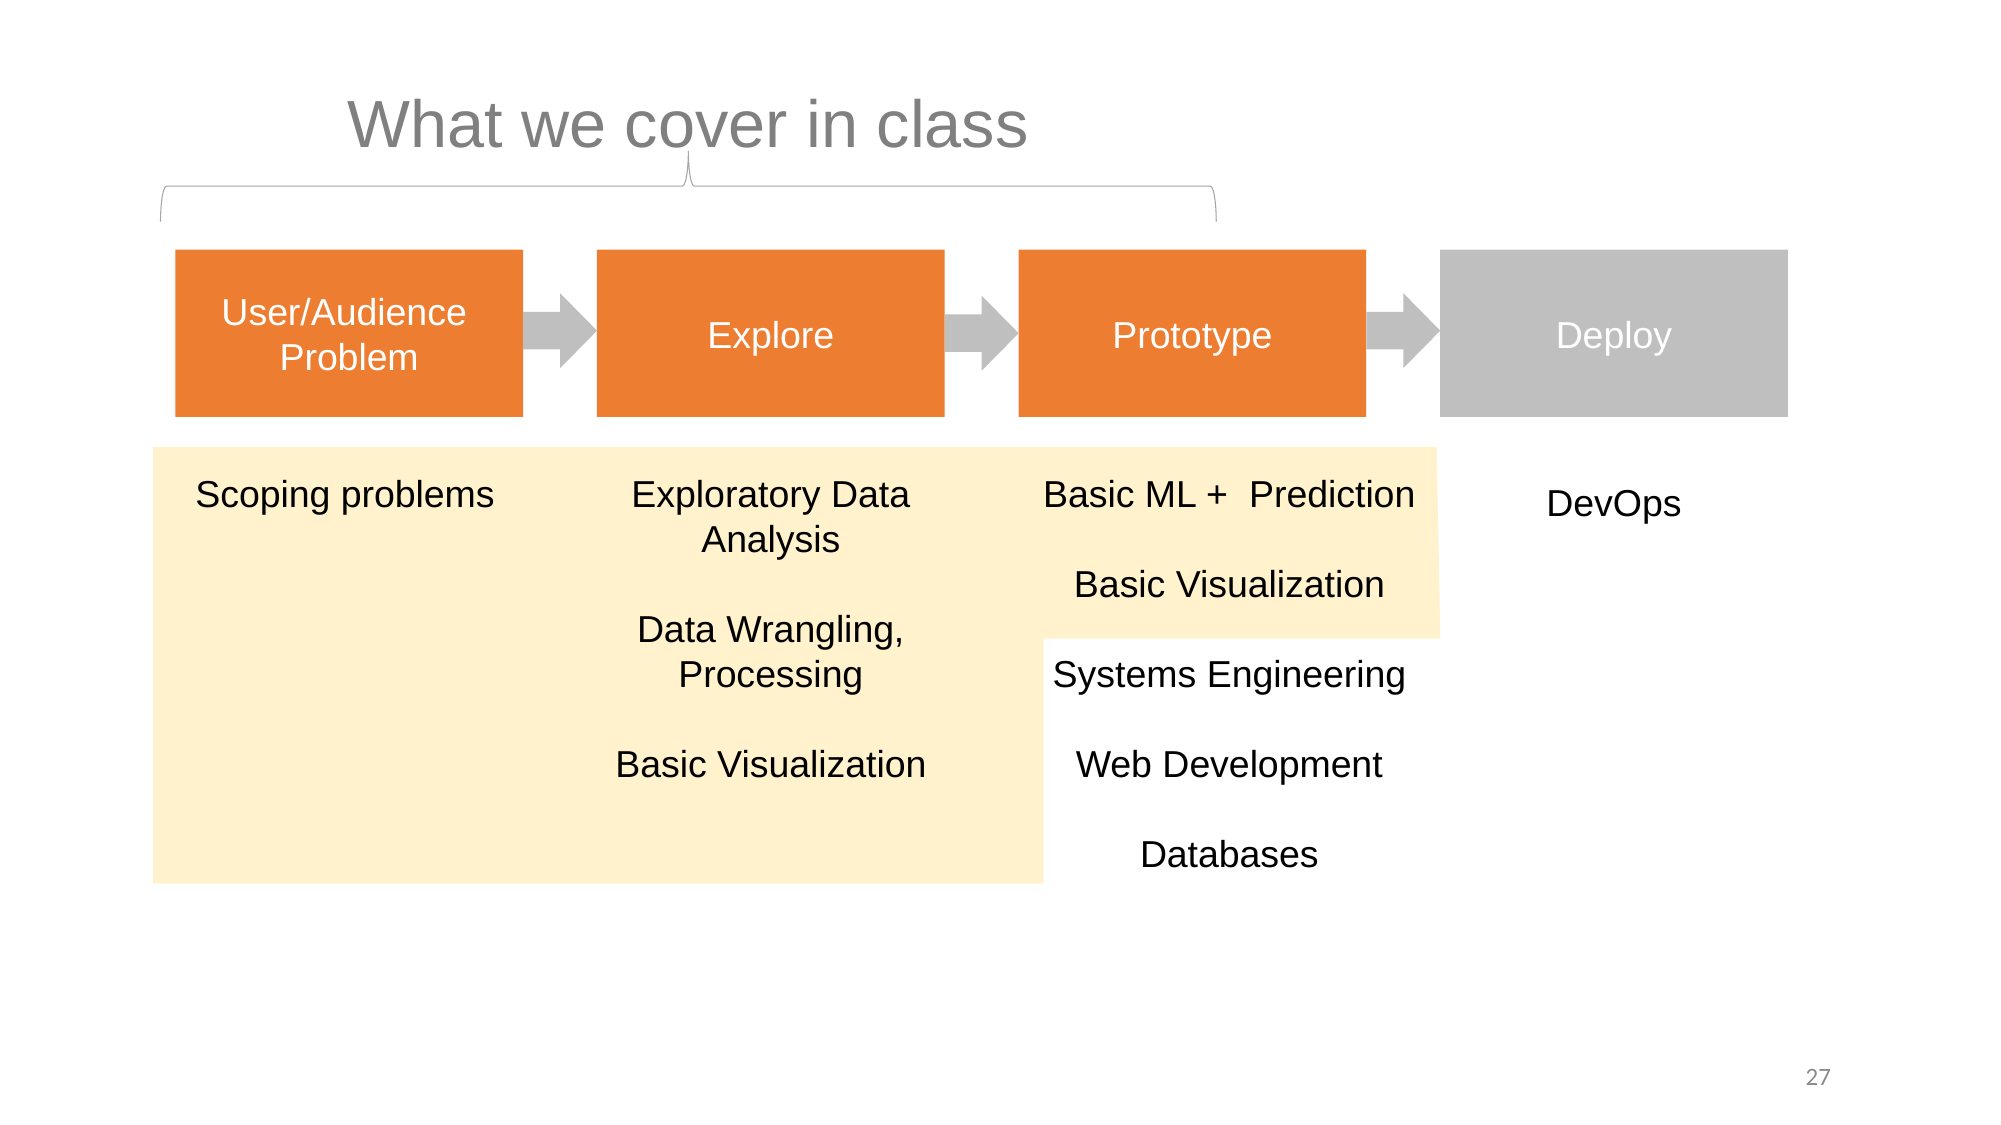

What we cover in class
User/Audience
Problem
Explore
Prototype
Deploy

Scoping problems
Exploratory Data Analysis

Data Wrangling, Processing

Basic Visualization
Basic ML +  Prediction

Basic Visualization

Systems Engineering

Web Development

Databases
DevOps
27